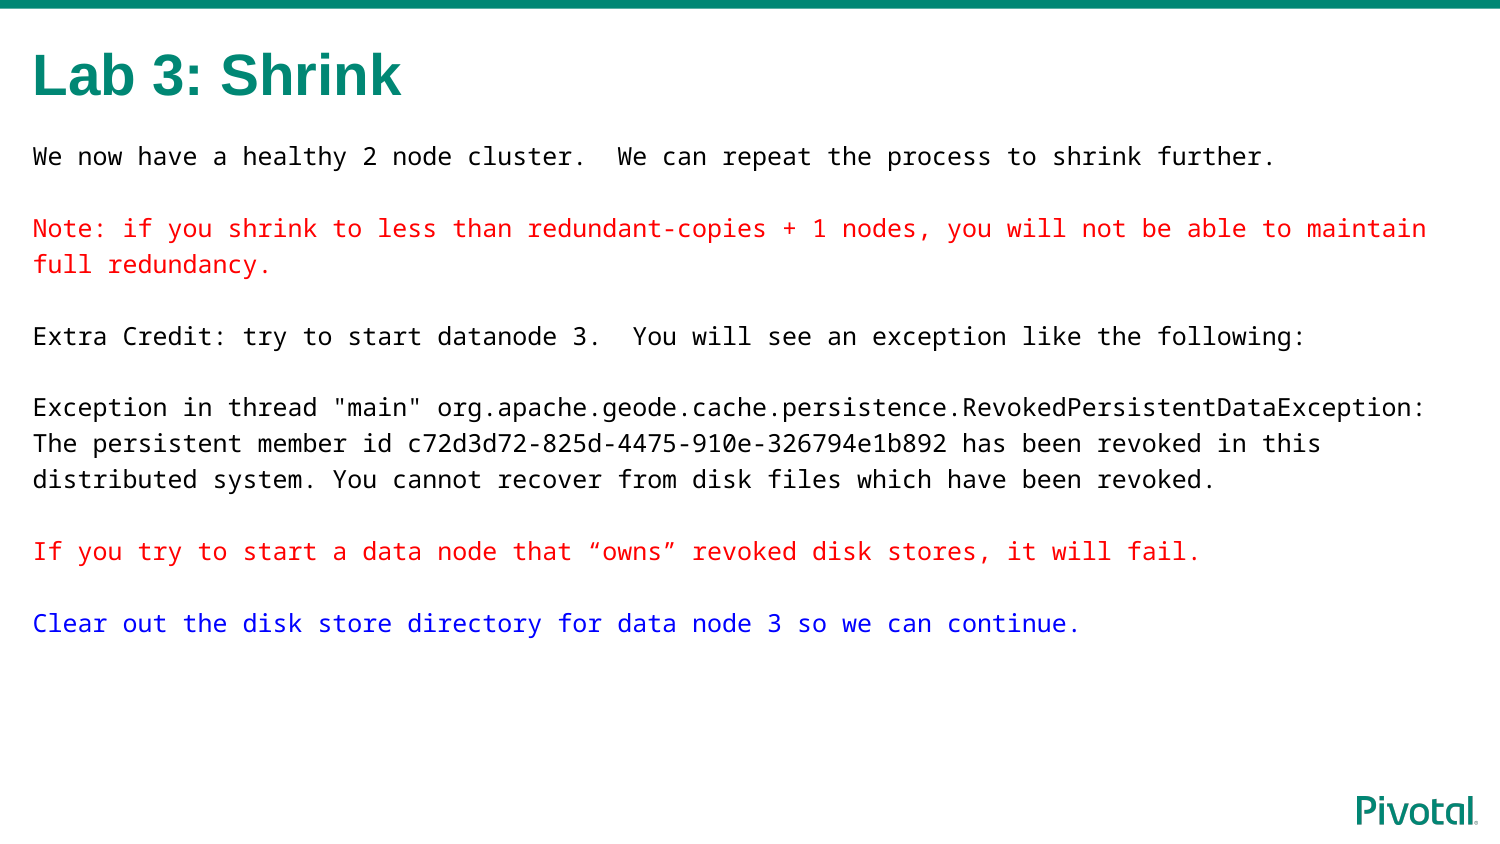

# Lab 3: Shrink
We now have a healthy 2 node cluster.  We can repeat the process to shrink further.

Note: if you shrink to less than redundant-copies + 1 nodes, you will not be able to maintain full redundancy.

Extra Credit: try to start datanode 3.  You will see an exception like the following:

Exception in thread "main" org.apache.geode.cache.persistence.RevokedPersistentDataException: The persistent member id c72d3d72-825d-4475-910e-326794e1b892 has been revoked in this distributed system. You cannot recover from disk files which have been revoked.

If you try to start a data node that “owns” revoked disk stores, it will fail.

Clear out the disk store directory for data node 3 so we can continue.